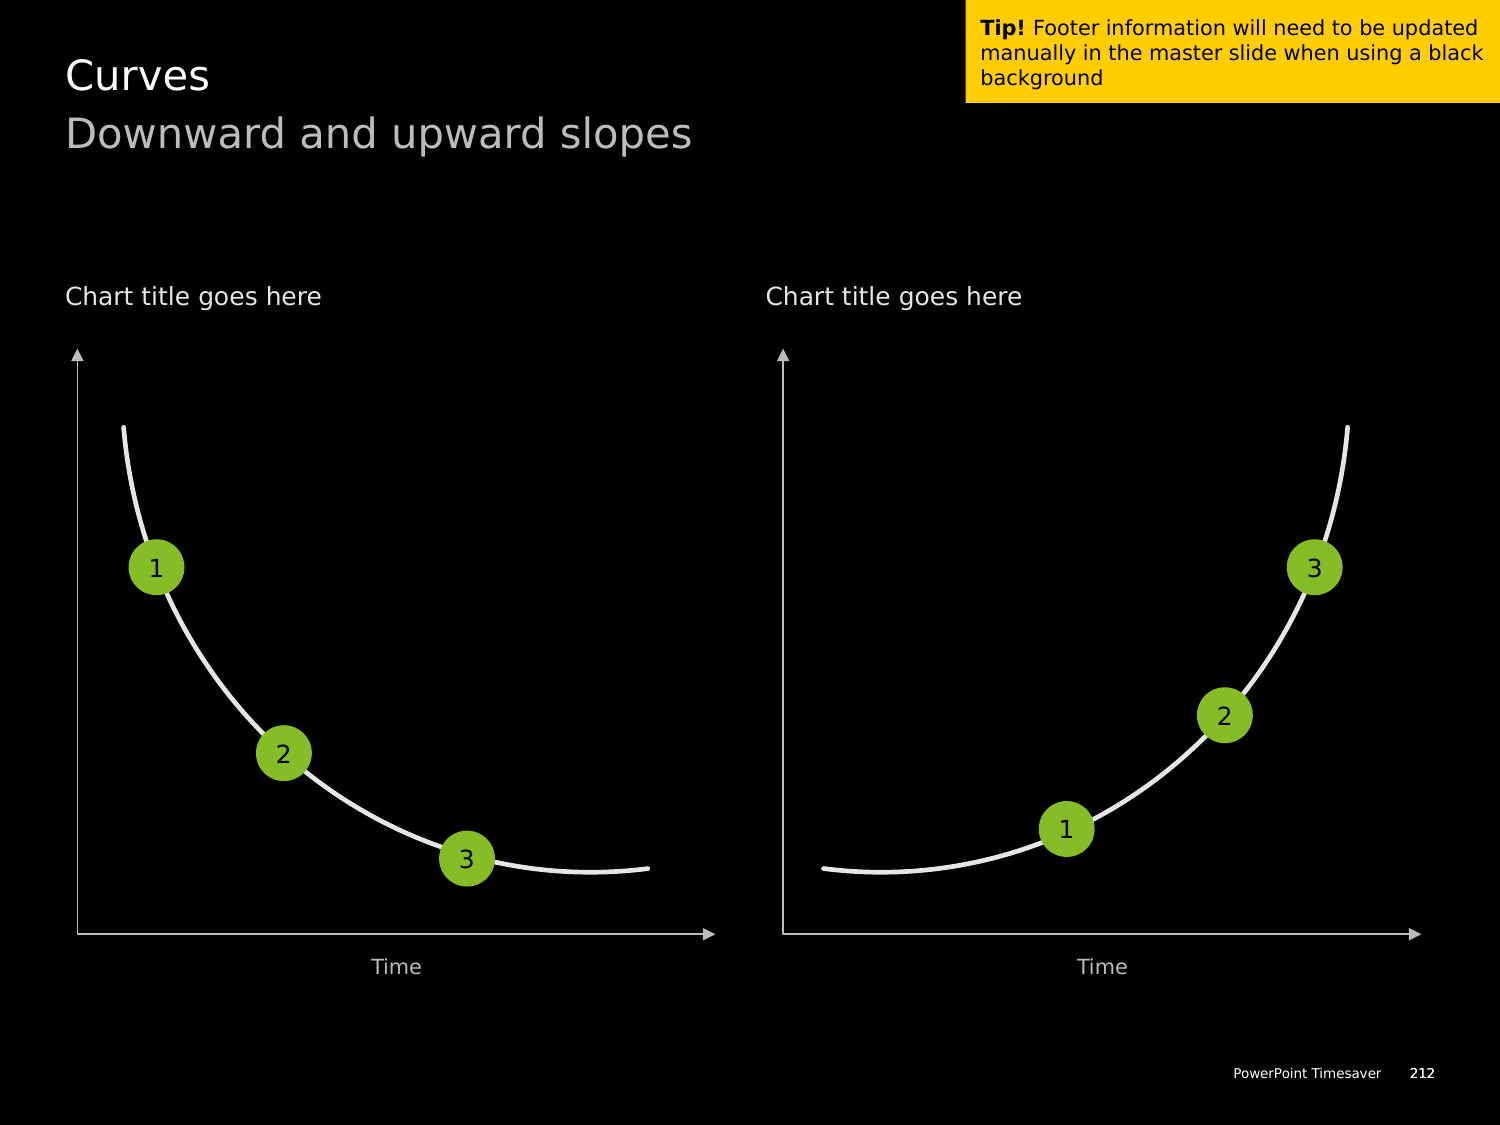

Tip! Footer information will need to be updated manually in the master slide when using a black background
# Curves
Downward and upward slopes
Chart title goes here
Chart title goes here

1
3
2
2
1
3
Time
Time